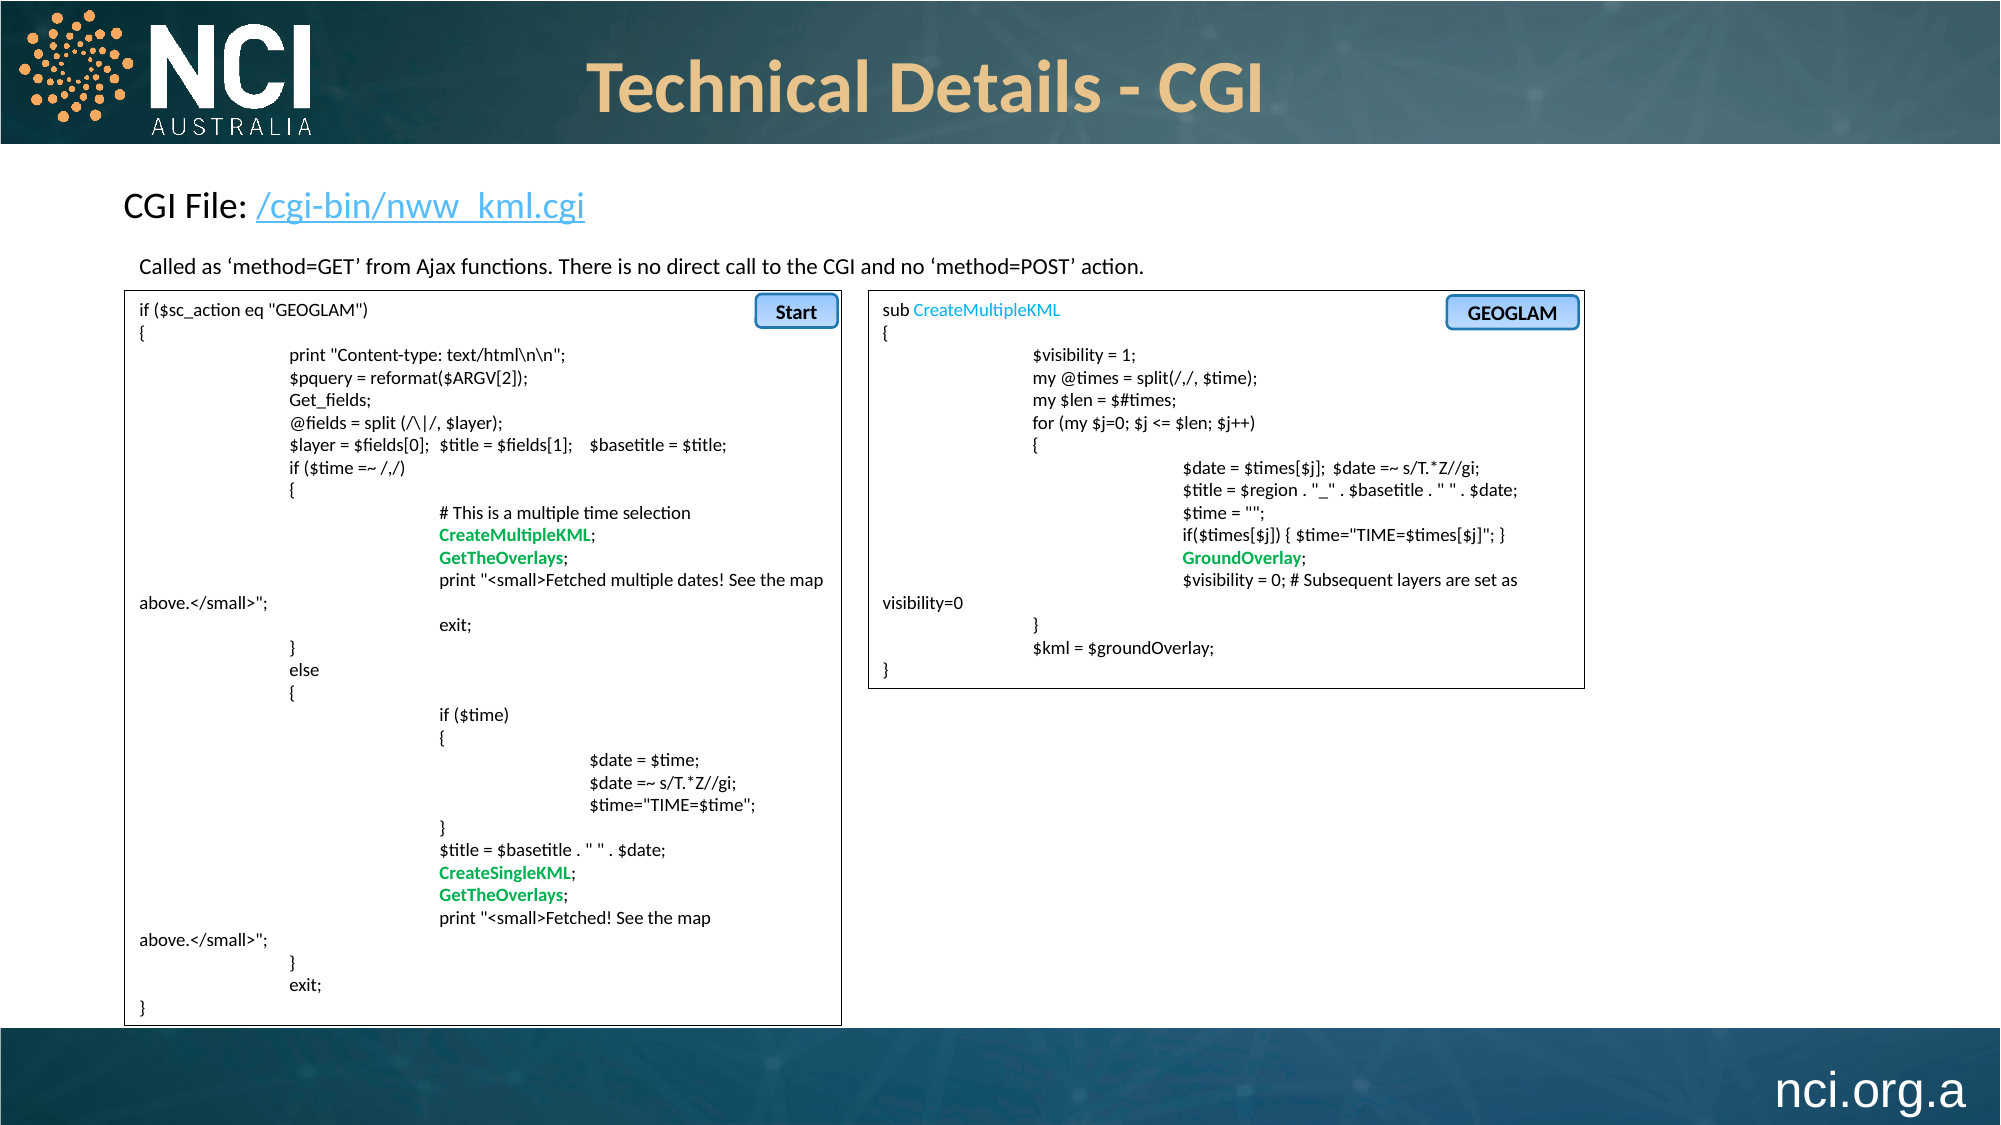

Technical Details - CGI
CGI File: /cgi-bin/nww_kml.cgi
Called as ‘method=GET’ from Ajax functions. There is no direct call to the CGI and no ‘method=POST’ action.
if ($sc_action eq "GEOGLAM")
{
	print "Content-type: text/html\n\n";
	$pquery = reformat($ARGV[2]);
	Get_fields;
	@fields = split (/\|/, $layer);
	$layer = $fields[0]; 	$title = $fields[1]; 	$basetitle = $title;
	if ($time =~ /,/)
	{
		# This is a multiple time selection
		CreateMultipleKML;
		GetTheOverlays;
		print "<small>Fetched multiple dates! See the map above.</small>";
		exit;
	}
	else
	{
		if ($time)
		{
			$date = $time;
			$date =~ s/T.*Z//gi;
			$time="TIME=$time";
		}
		$title = $basetitle . " " . $date;
		CreateSingleKML;
		GetTheOverlays;
		print "<small>Fetched! See the map above.</small>";
	}
	exit;
}
sub CreateMultipleKML
{
	$visibility = 1;
	my @times = split(/,/, $time);
	my $len = $#times;
	for (my $j=0; $j <= $len; $j++)
	{
		$date = $times[$j]; 	$date =~ s/T.*Z//gi;
		$title = $region . "_" . $basetitle . " " . $date;
		$time = "";
		if($times[$j]) { $time="TIME=$times[$j]"; }
		GroundOverlay;
		$visibility = 0; # Subsequent layers are set as visibility=0
	}
	$kml = $groundOverlay;
}
Start
GEOGLAM